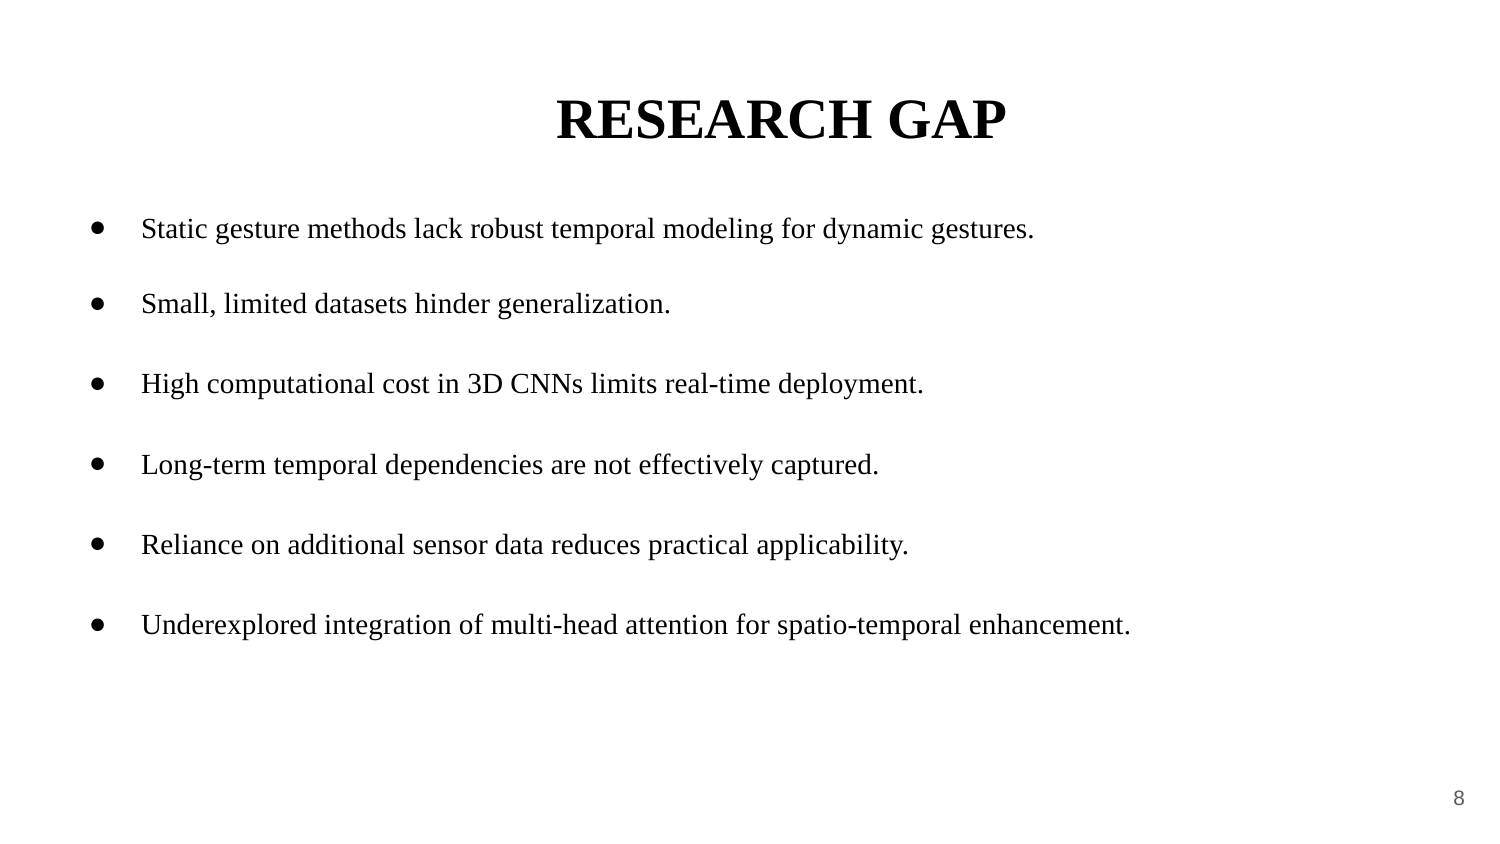

# RESEARCH GAP

Static gesture methods lack robust temporal modeling for dynamic gestures.
Small, limited datasets hinder generalization.
High computational cost in 3D CNNs limits real-time deployment.
Long-term temporal dependencies are not effectively captured.
Reliance on additional sensor data reduces practical applicability.
Underexplored integration of multi-head attention for spatio-temporal enhancement.

8